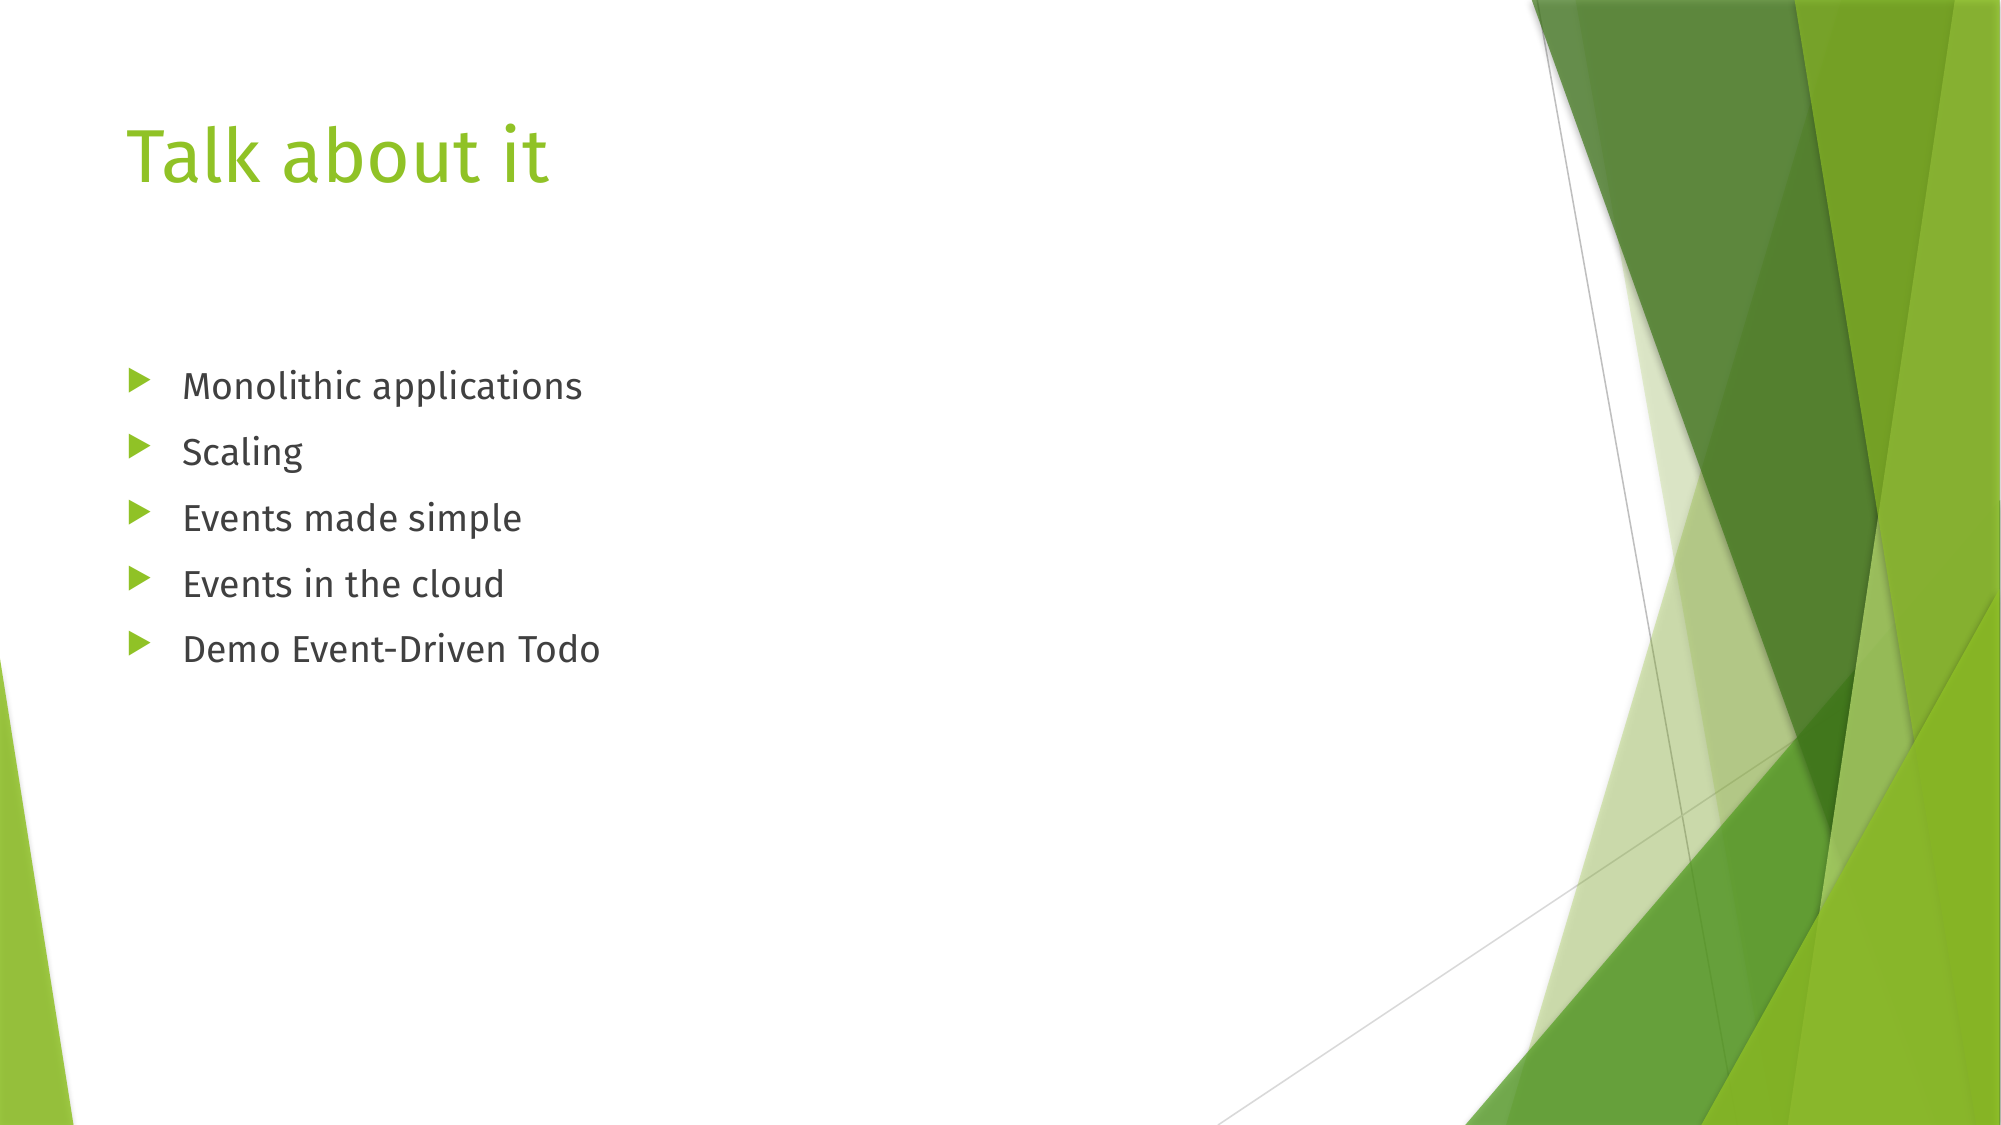

# Talk about it
Monolithic applications
Scaling
Events made simple
Events in the cloud
Demo Event-Driven Todo